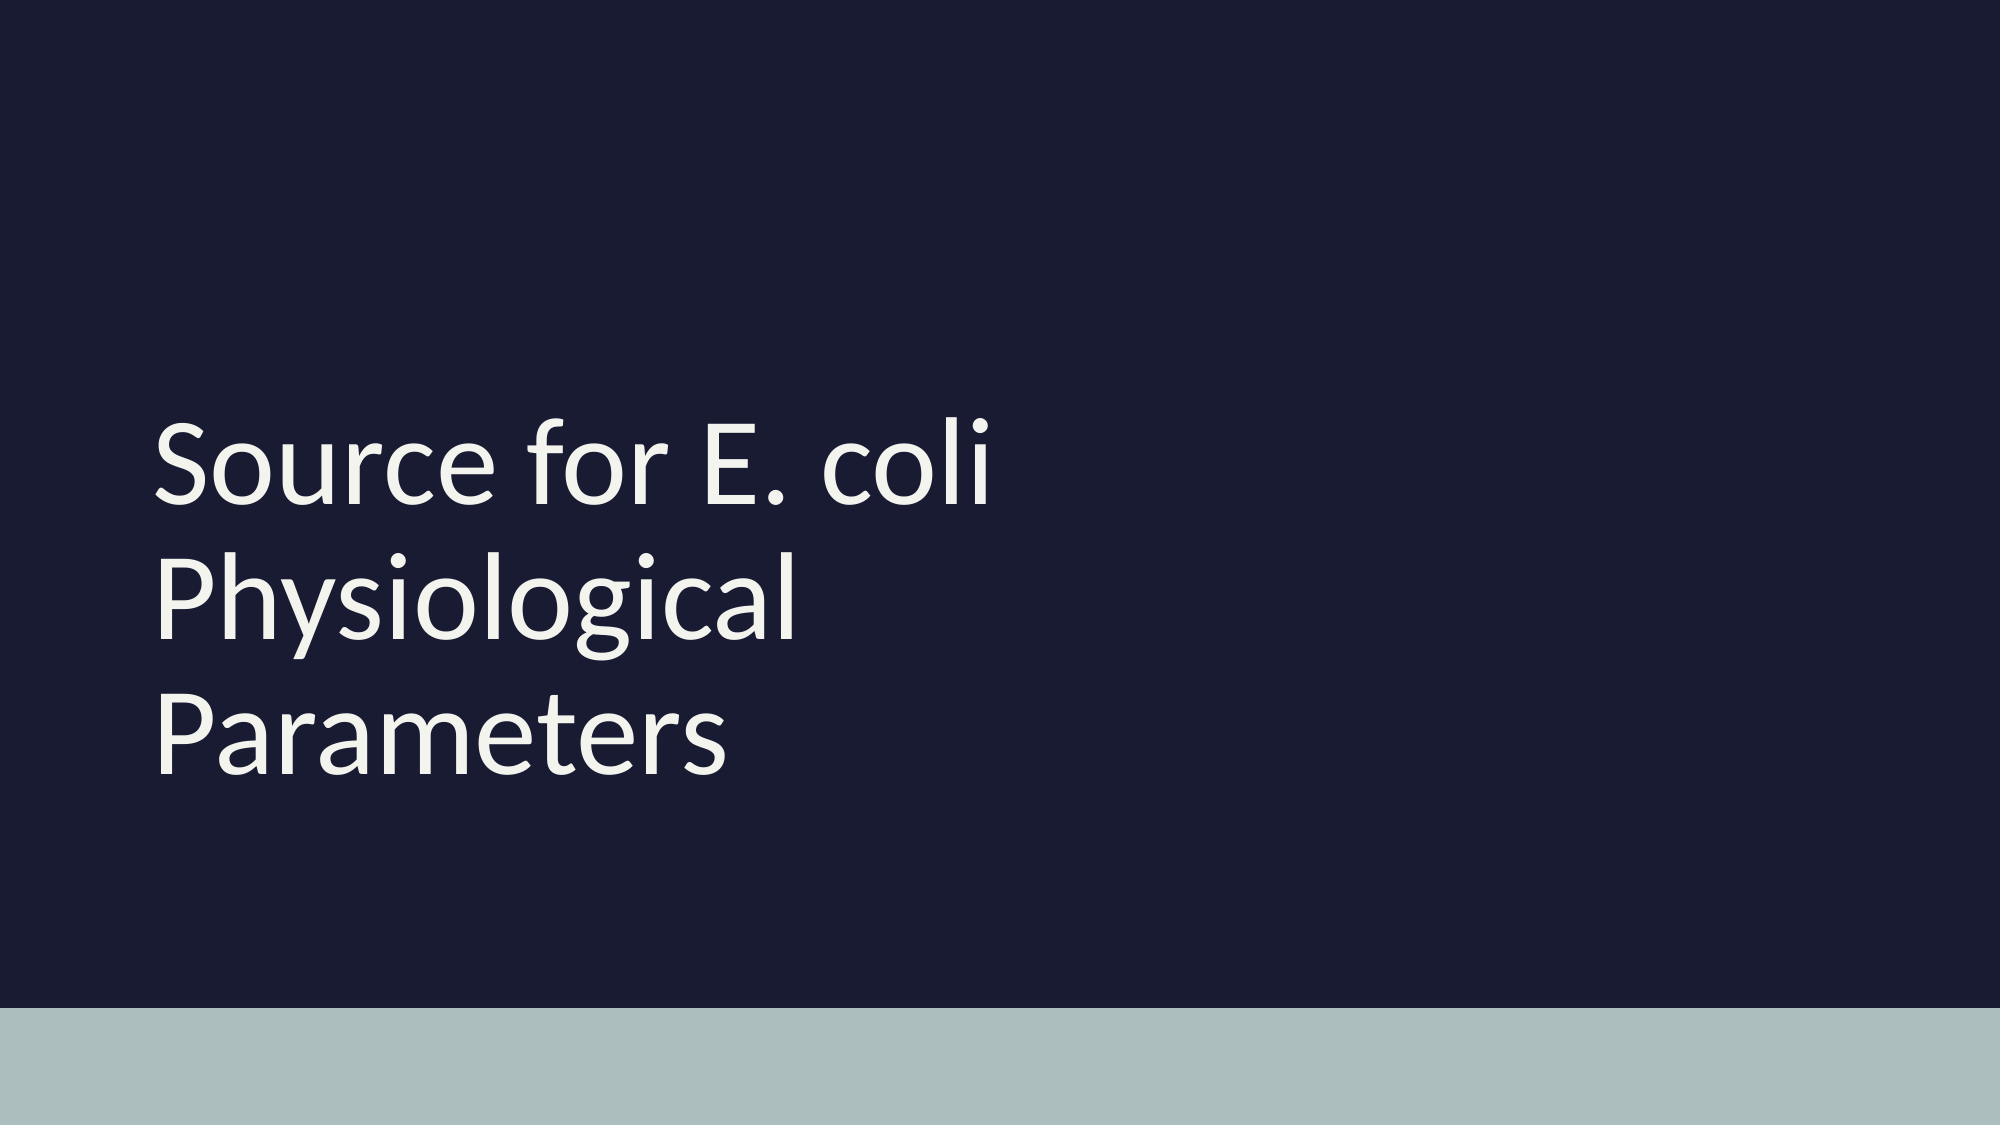

# Source for E. coli Physiological Parameters